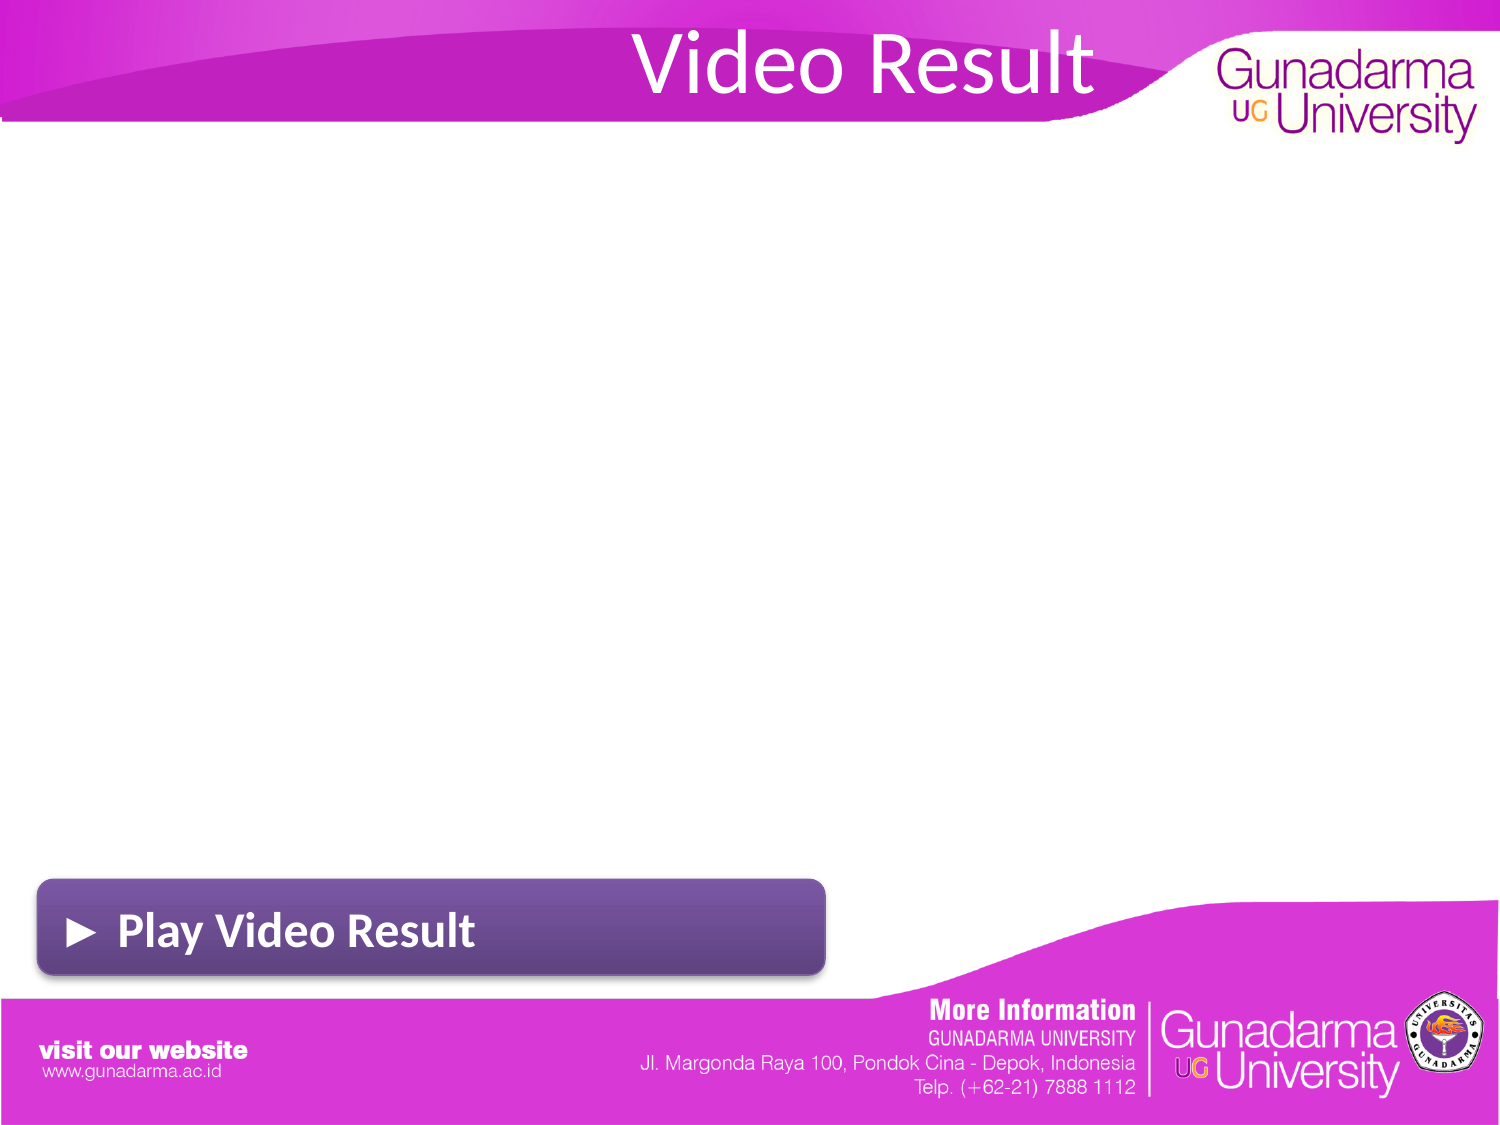

# Video Result
► Play Video Result